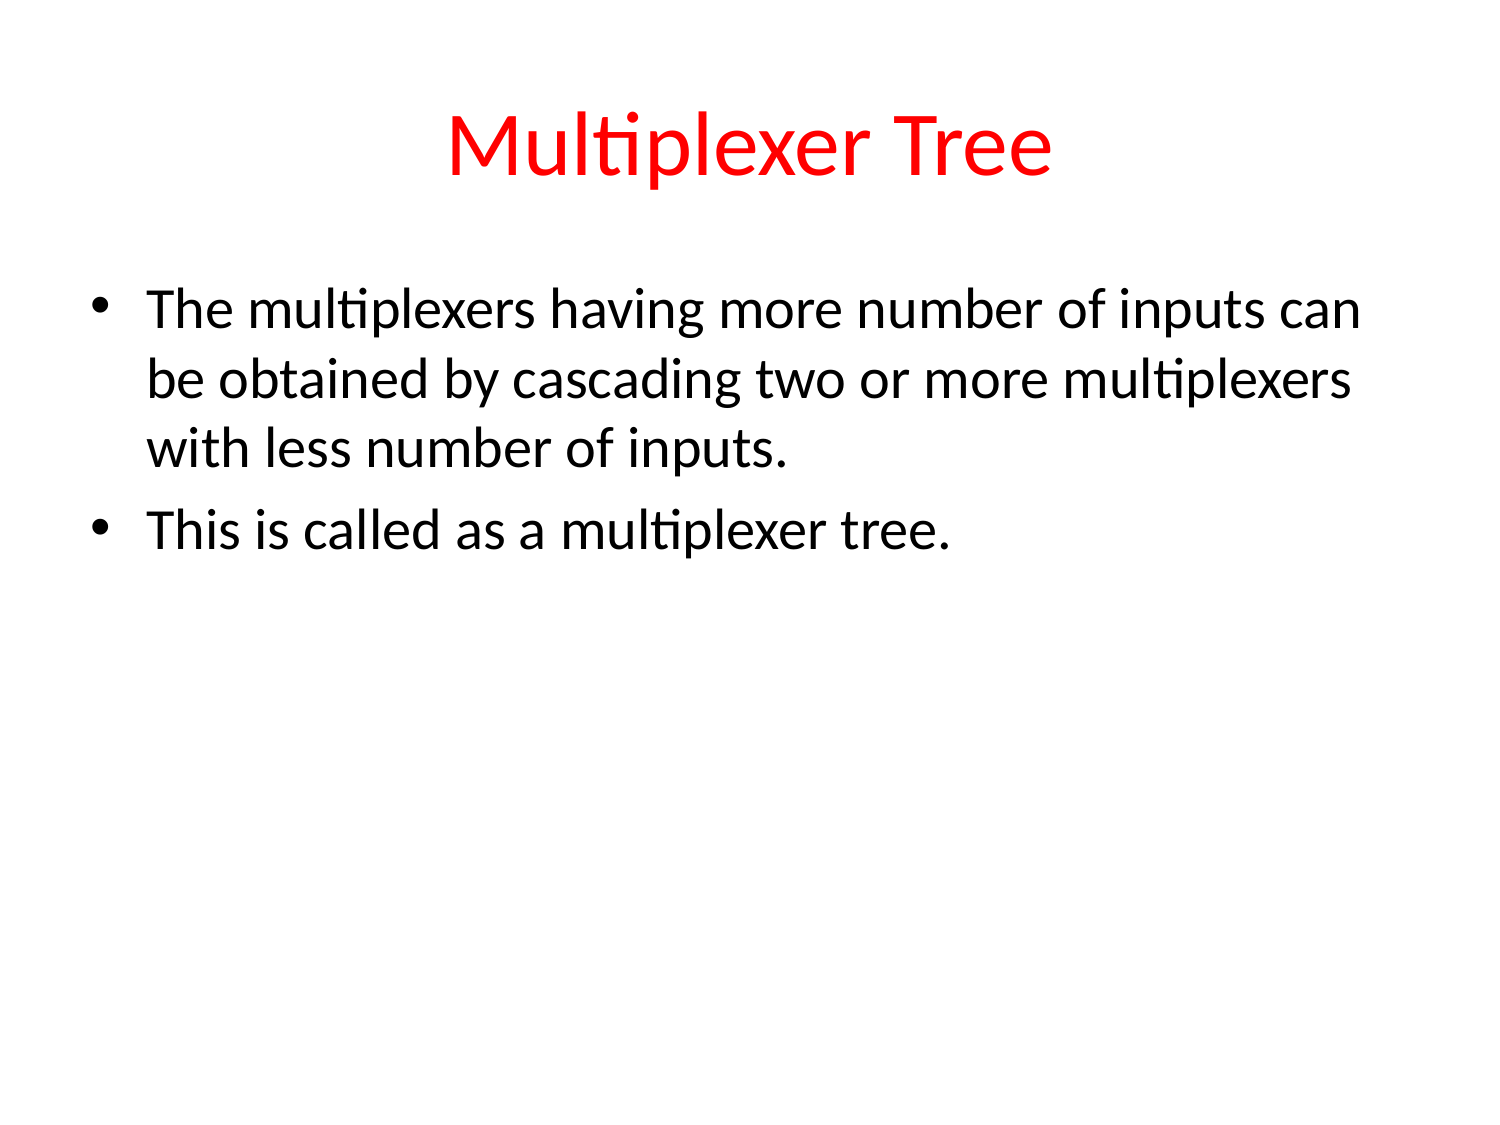

# Multiplexer Tree
The multiplexers having more number of inputs can be obtained by cascading two or more multiplexers with less number of inputs.
This is called as a multiplexer tree.